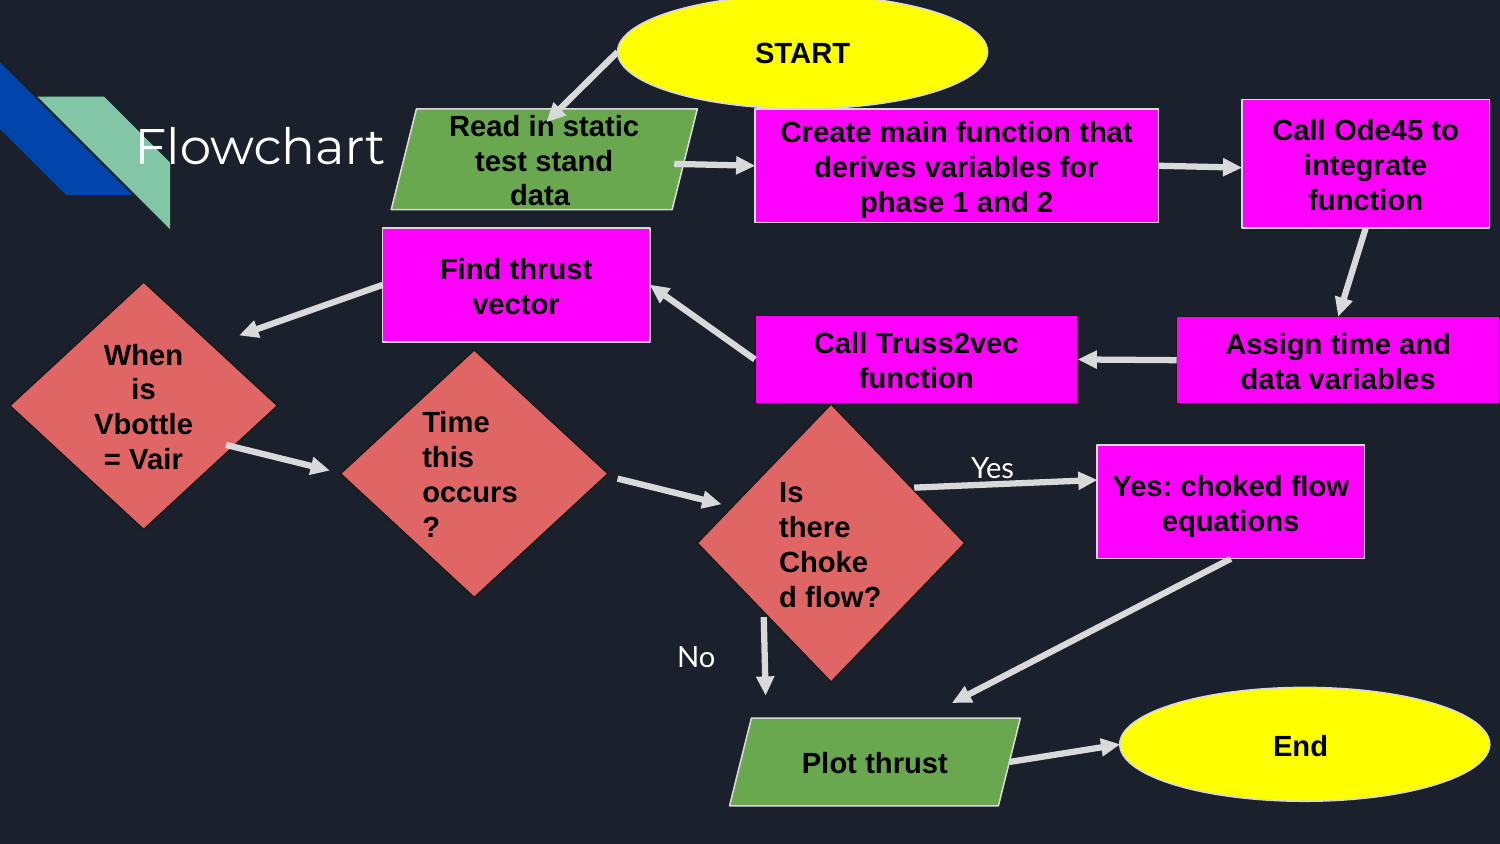

START
# Flowchart
Call Ode45 to integrate function
Read in static test stand data
Create main function that derives variables for phase 1 and 2
Find thrust vector
When is Vbottle = Vair
Call Truss2vec function
Assign time and data variables
Time this occurs?
Is there Choked flow?
Yes
Yes: choked flow equations
No
End
Plot thrust